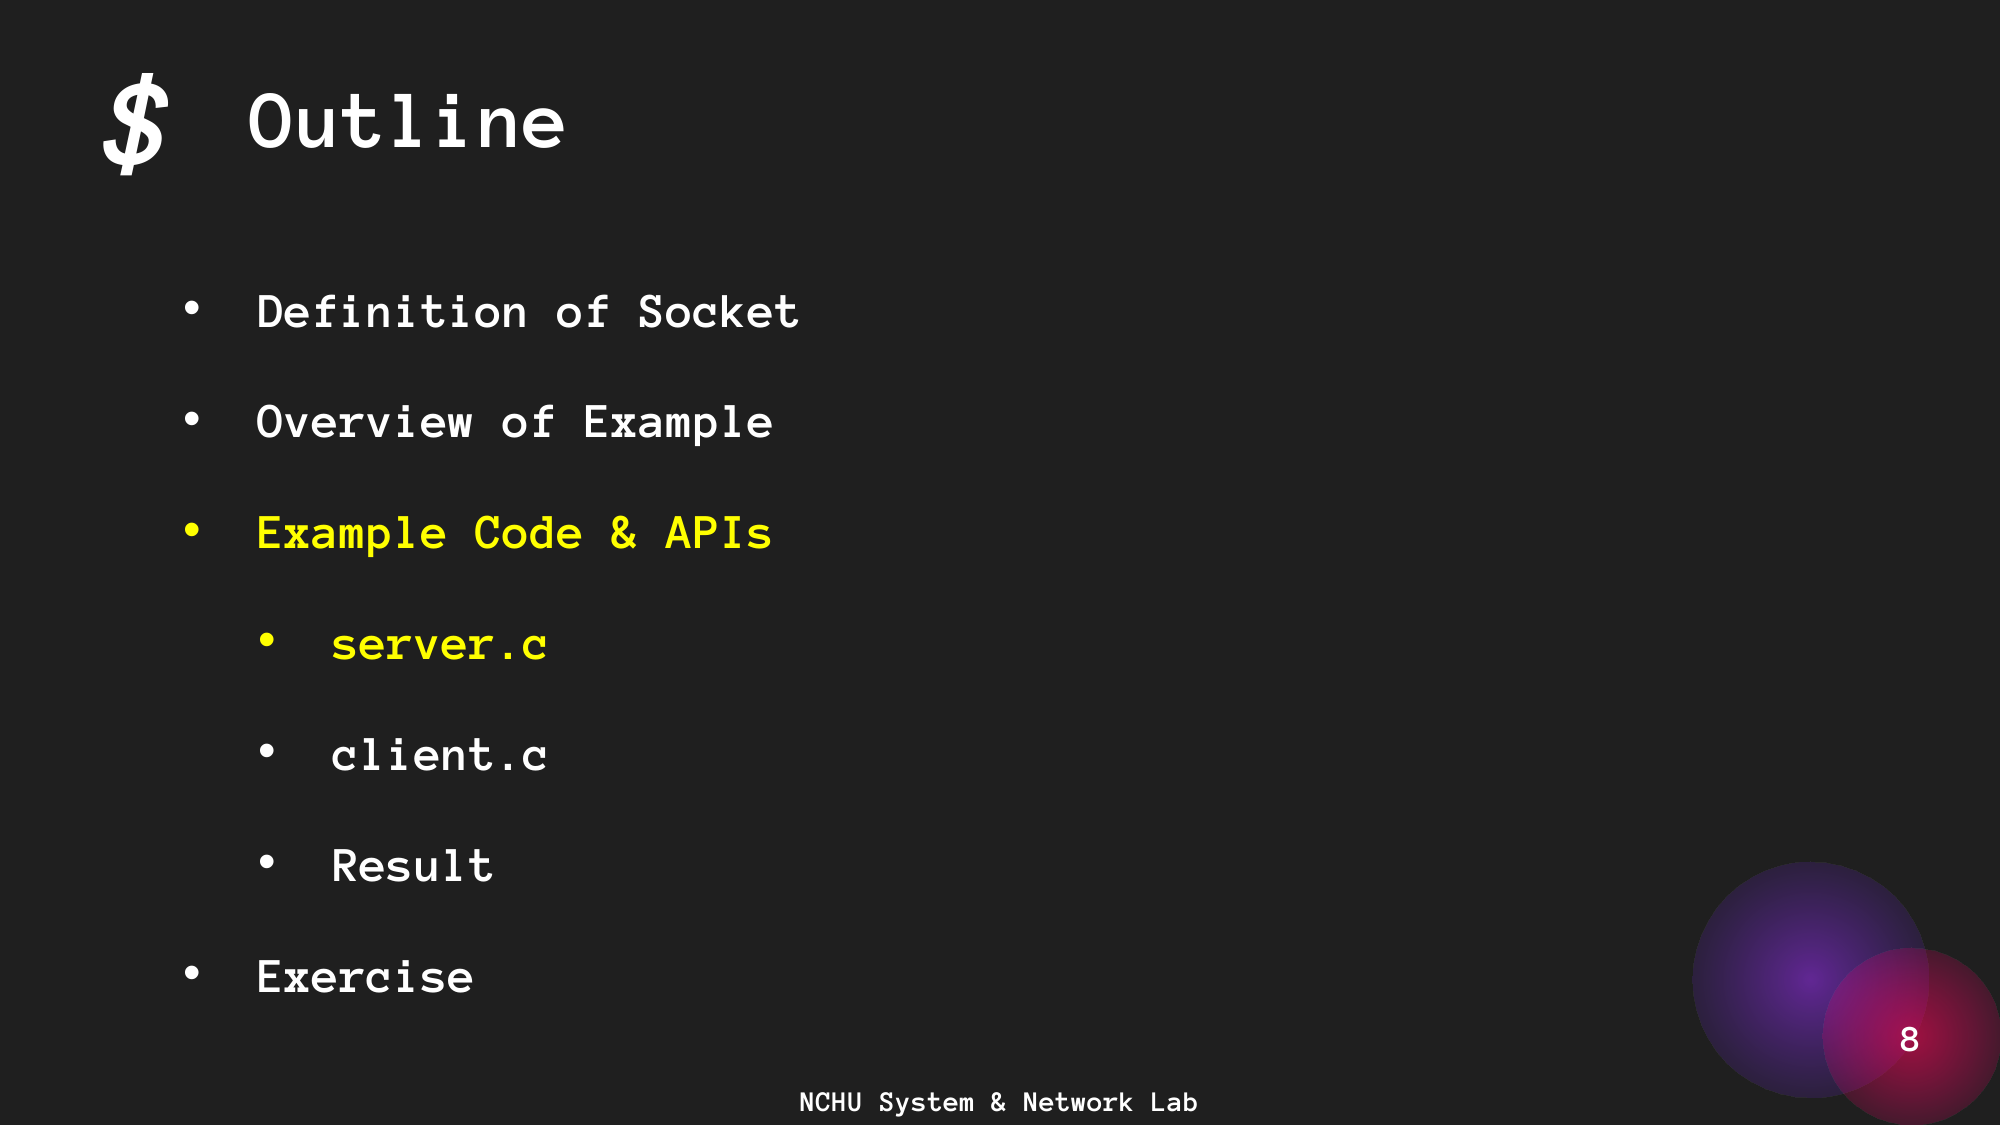

$
Outline
Definition of Socket
Overview of Example
Example Code & APIs
server.c
client.c
Result
Exercise

8
NCHU System & Network Lab